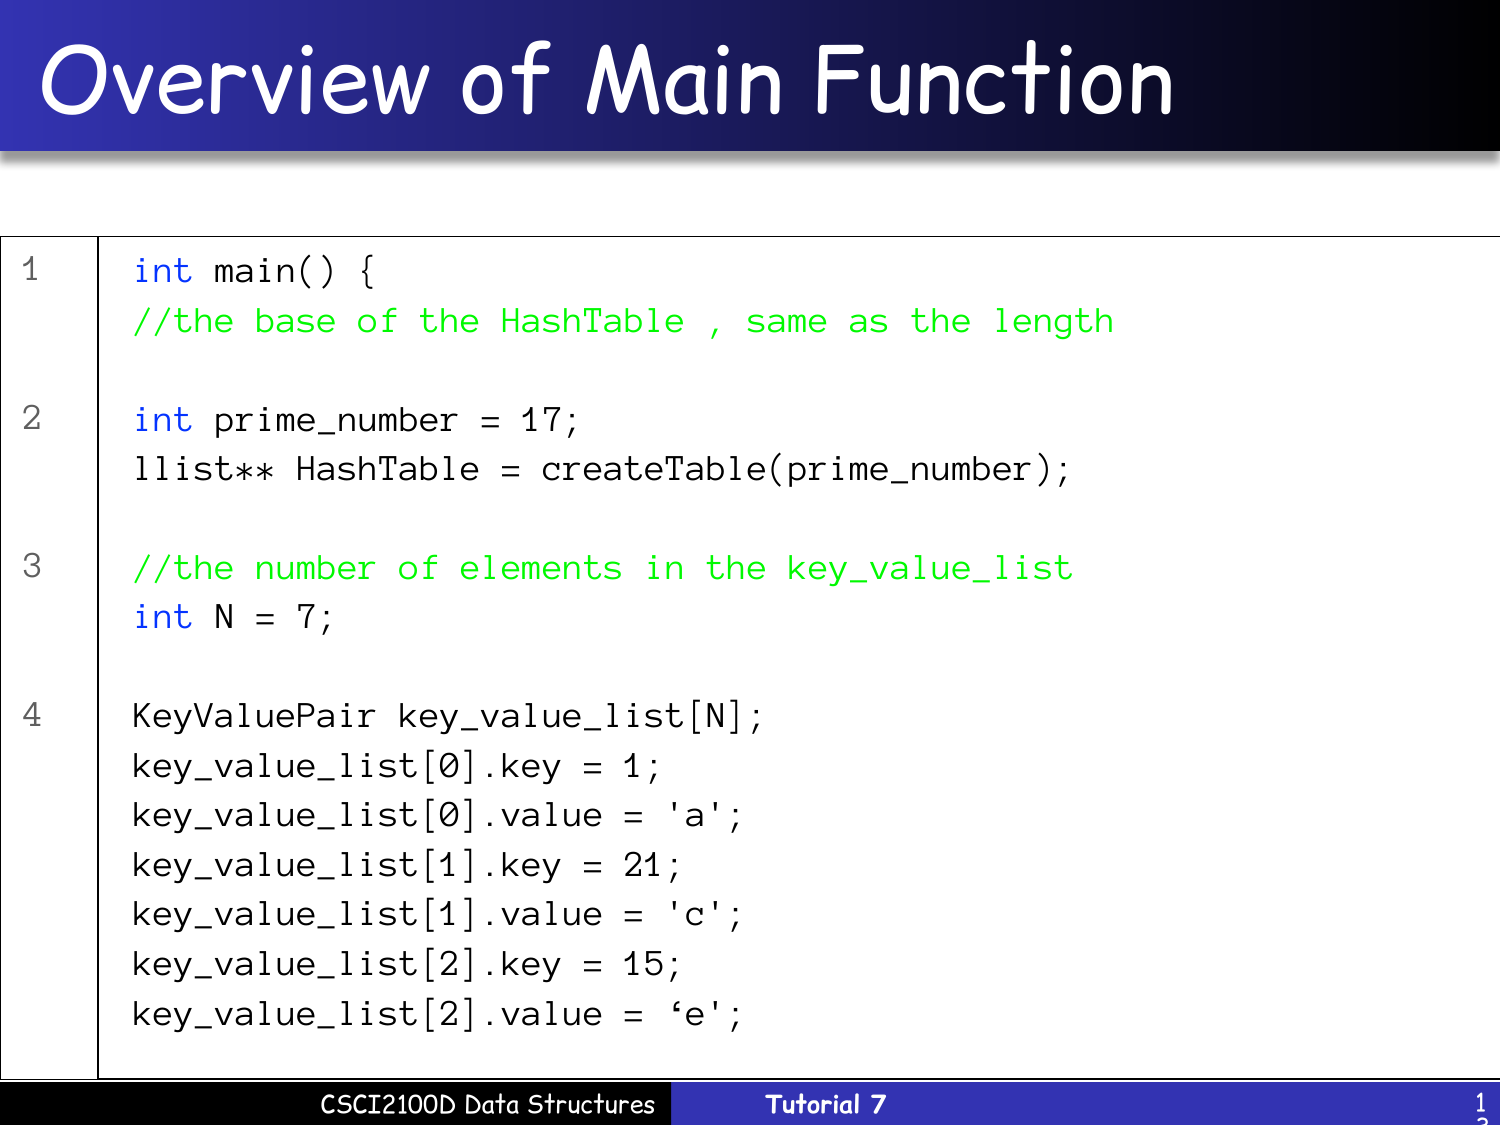

# Overview of Main Function
int main() {
//the base of the HashTable , same as the length

int prime_number = 17;
llist** HashTable = createTable(prime_number);

//the number of elements in the key_value_list
int N = 7;

KeyValuePair key_value_list[N];
key_value_list[0].key = 1;
key_value_list[0].value = 'a';
key_value_list[1].key = 21;
key_value_list[1].value = 'c';
key_value_list[2].key = 15;
key_value_list[2].value = ‘e';

1

2

3

4
13
Tutorial 7